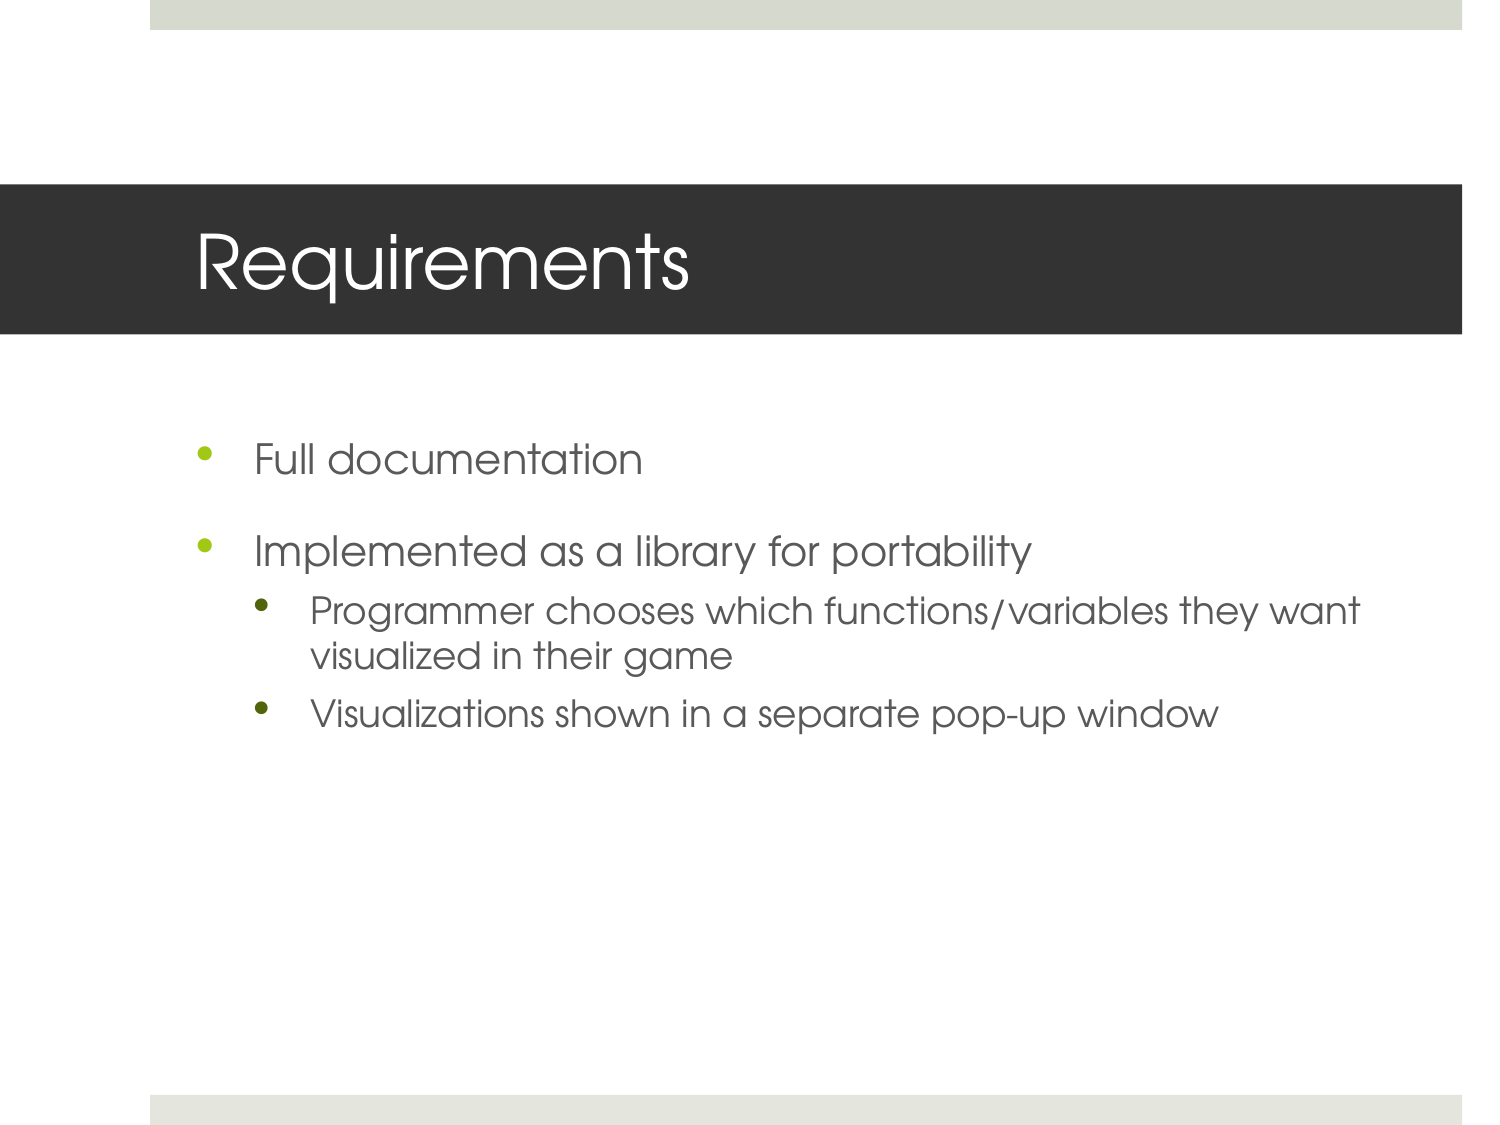

# Requirements
Full documentation
Implemented as a library for portability
Programmer chooses which functions/variables they want visualized in their game
Visualizations shown in a separate pop-up window